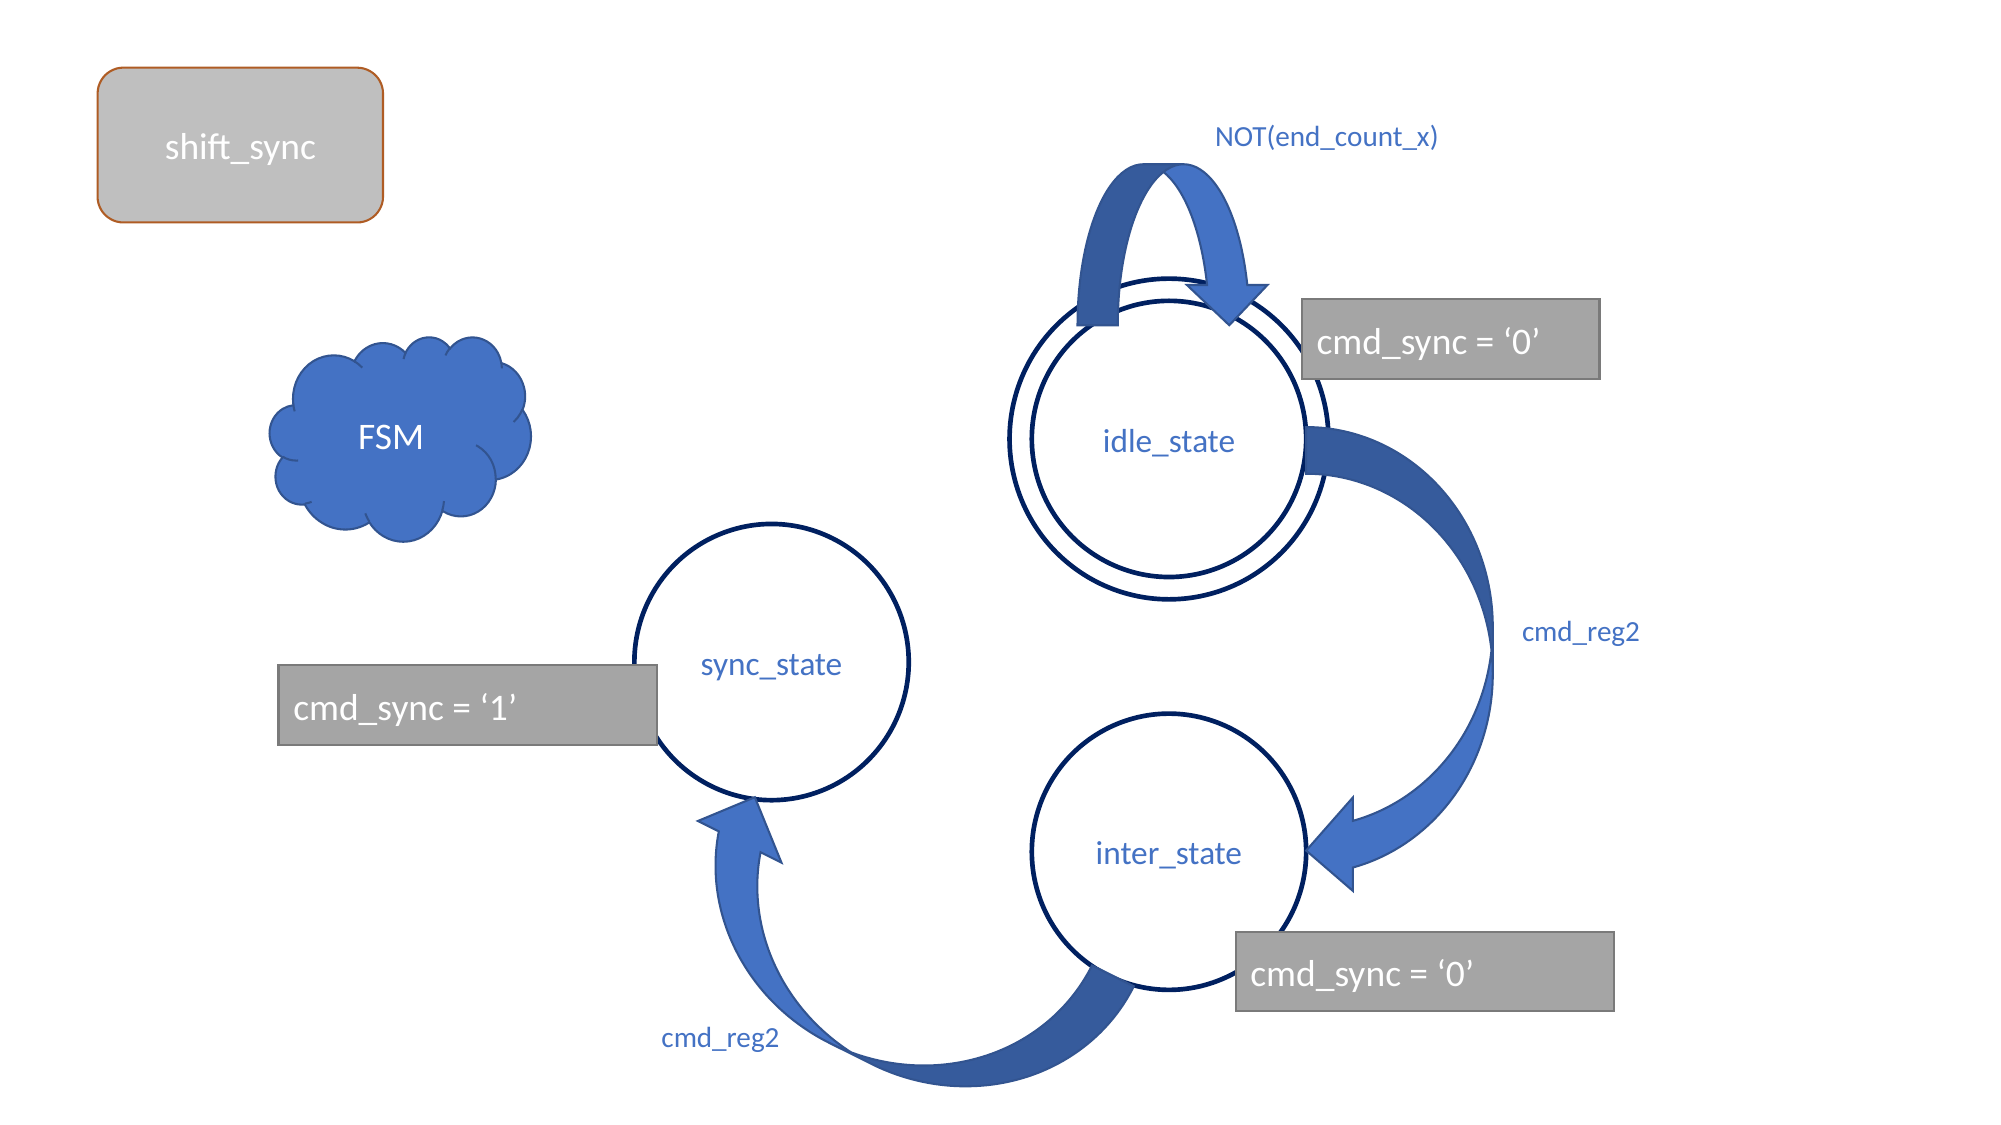

shift_sync
NOT(end_count_x)

cmd_sync = ‘0’
idle_state
FSM

sync_state
cmd_reg2
cmd_sync = ‘1’
inter_state

cmd_sync = ‘0’
cmd_reg2